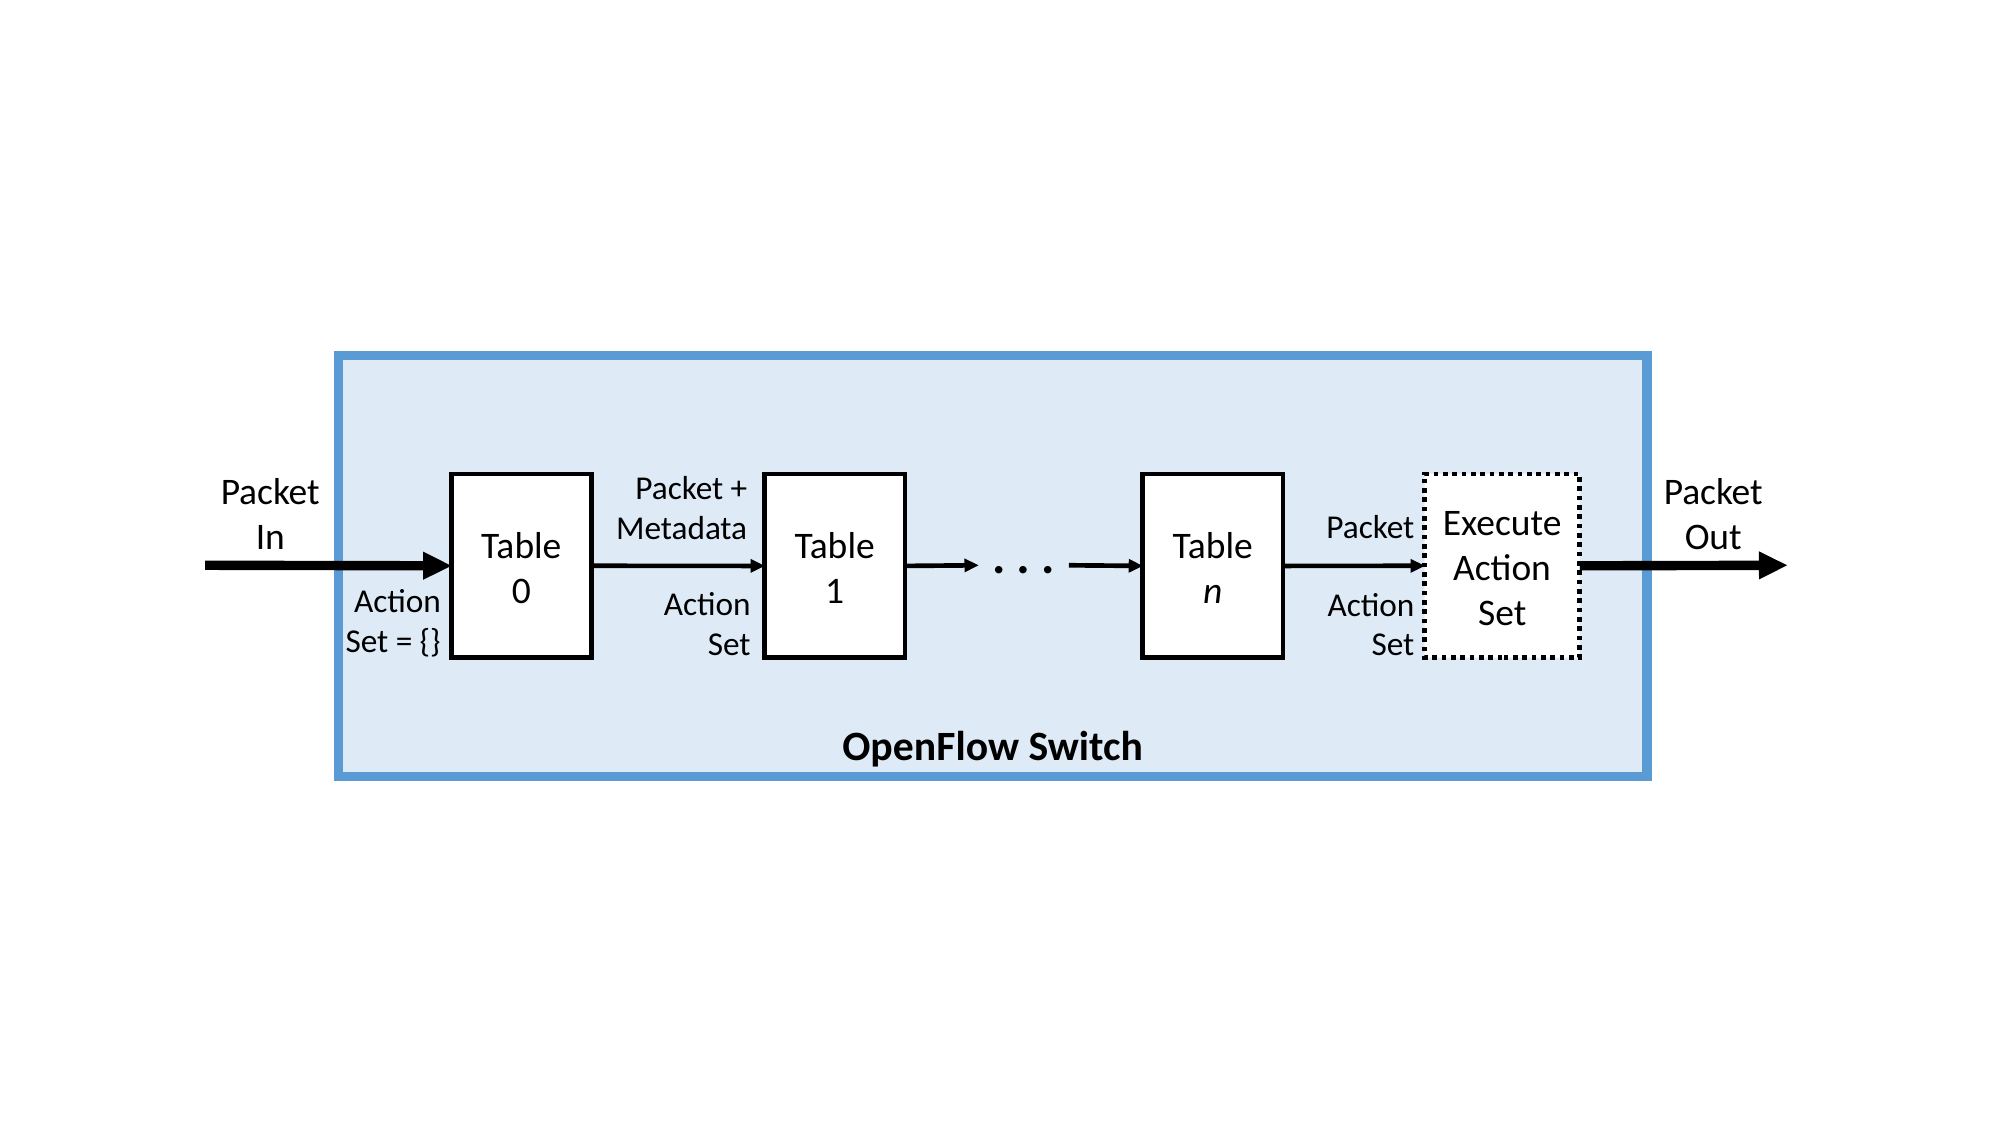

OpenFlow Switch
Packet +
Metadata
Packet
Out
Packet
In
Table
0
Execute
Action
Set
Table
1
Table
n
Packet
. . .
Action
Set = {}
Action
Set
Action
Set